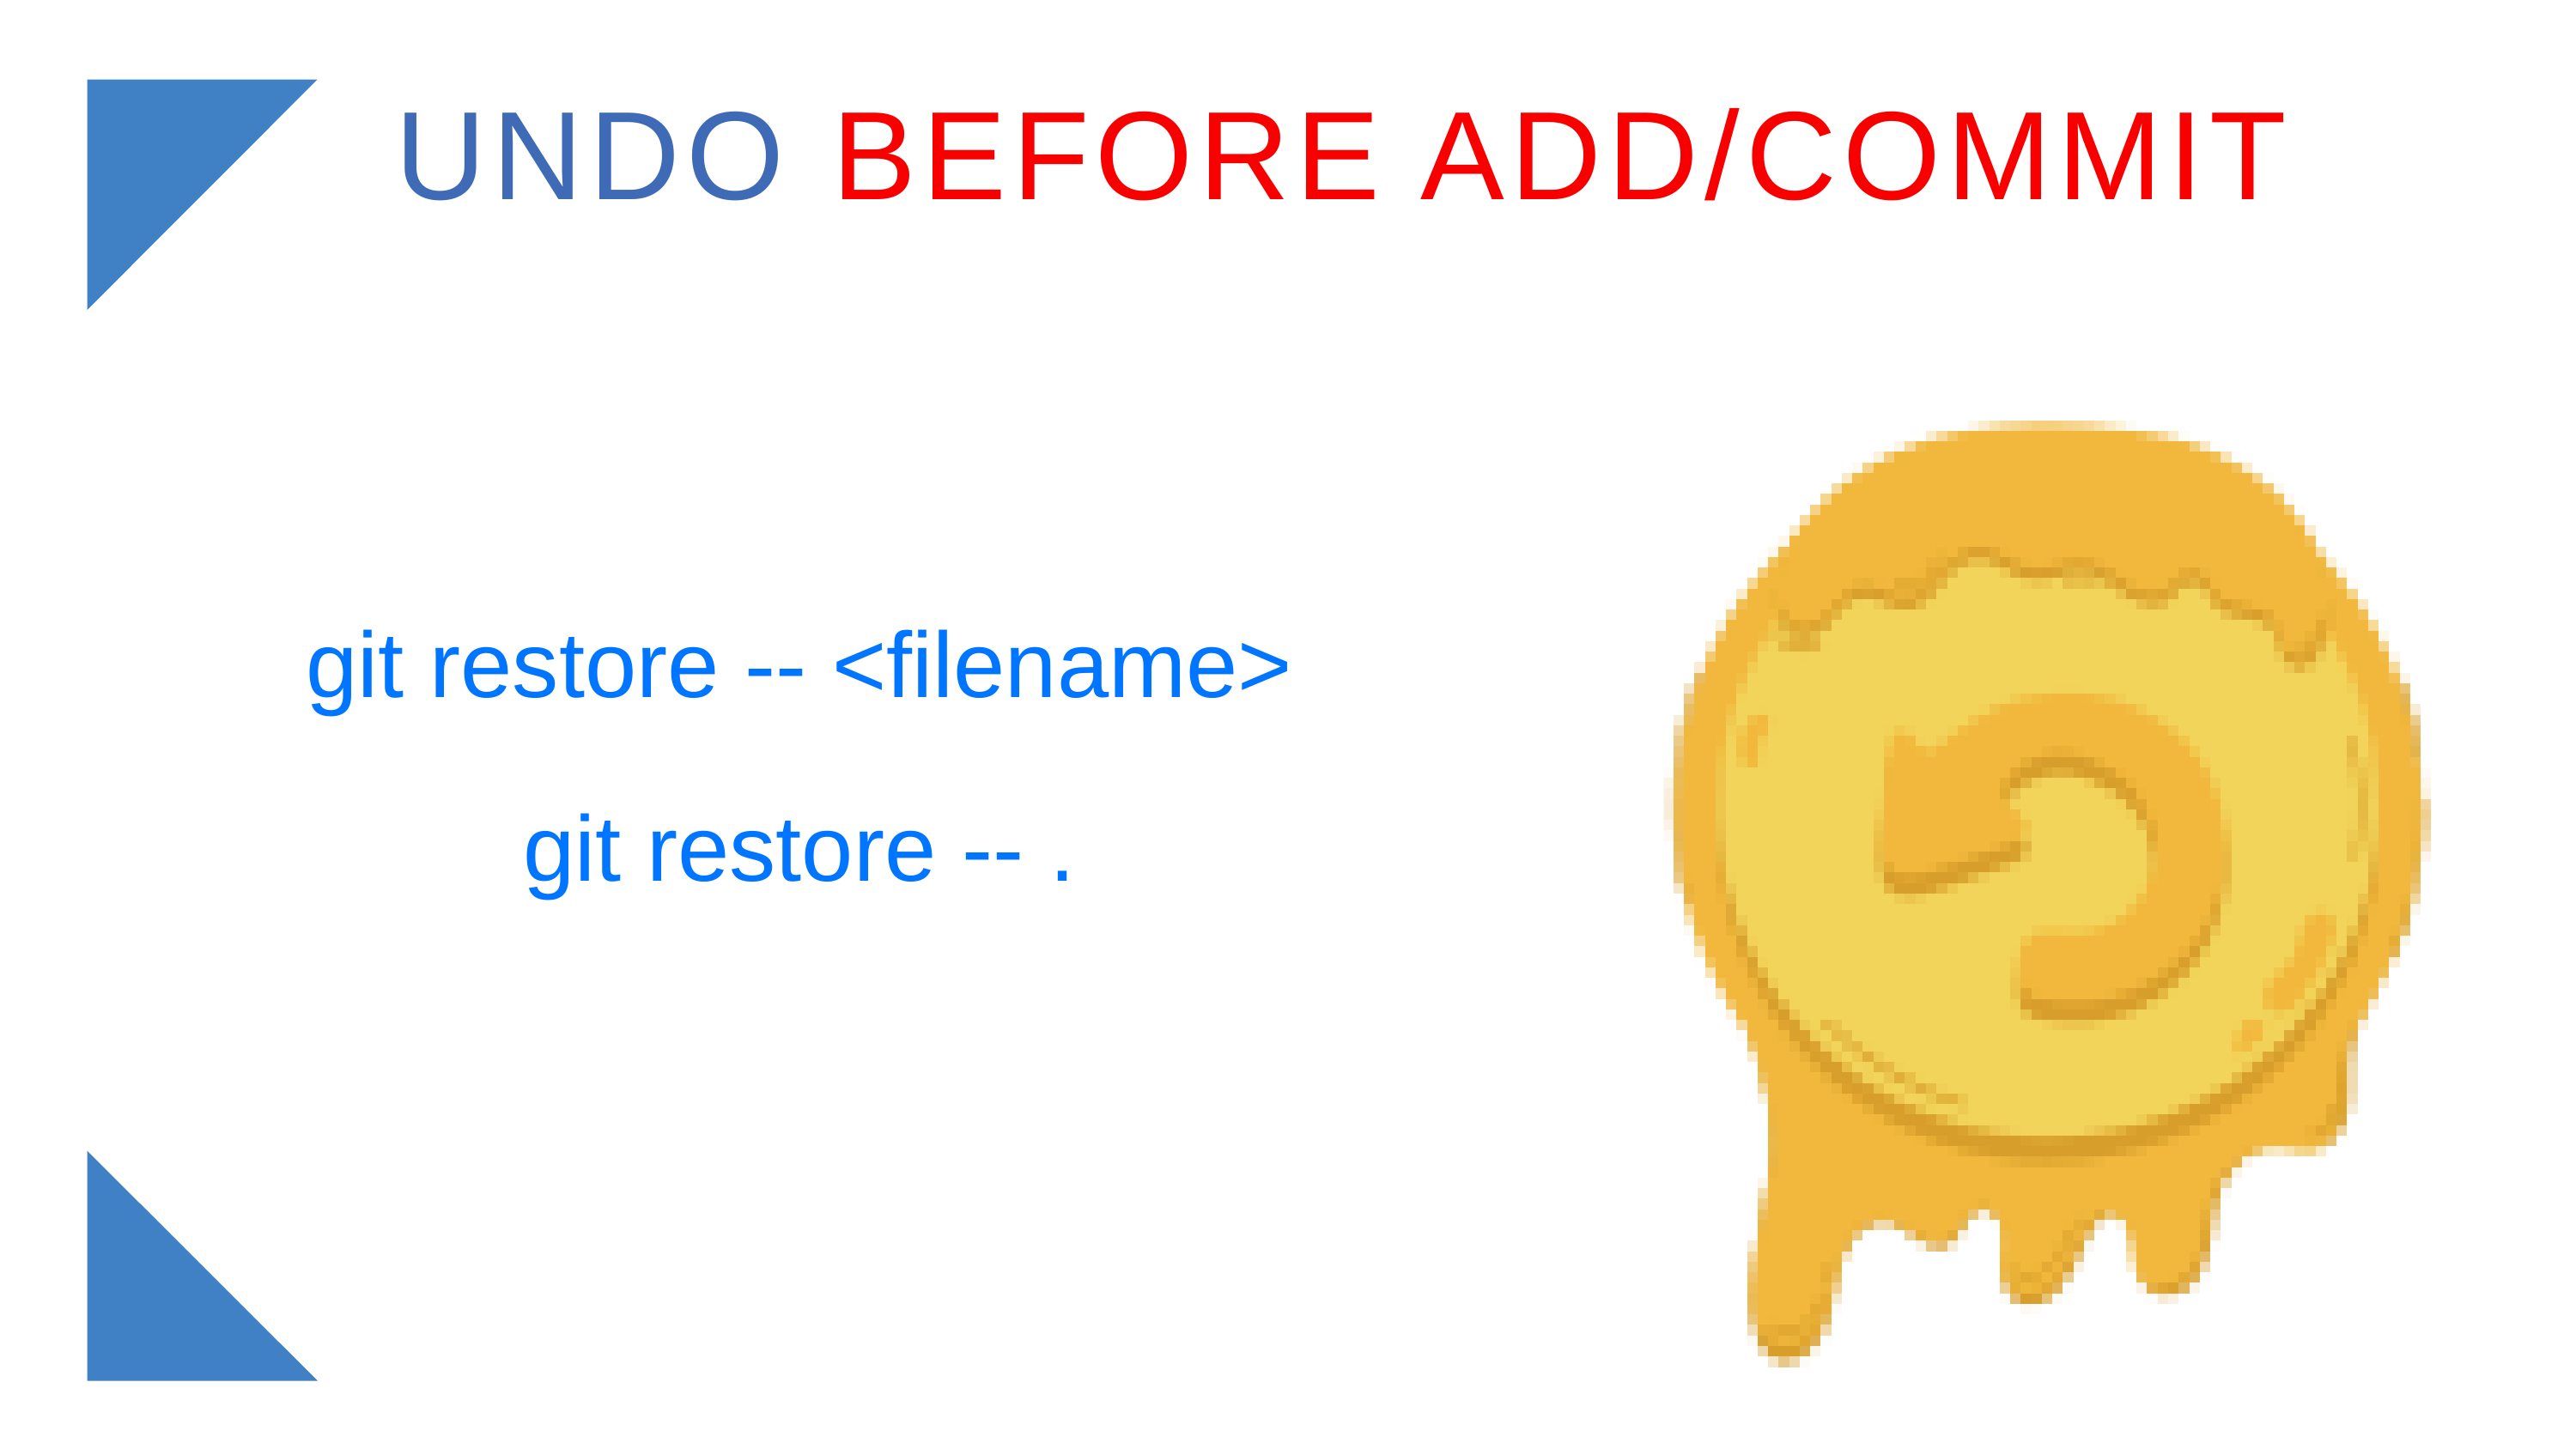

UNDO BEFORE ADD/COMMIT

git restore -- <filename>
git restore -- .